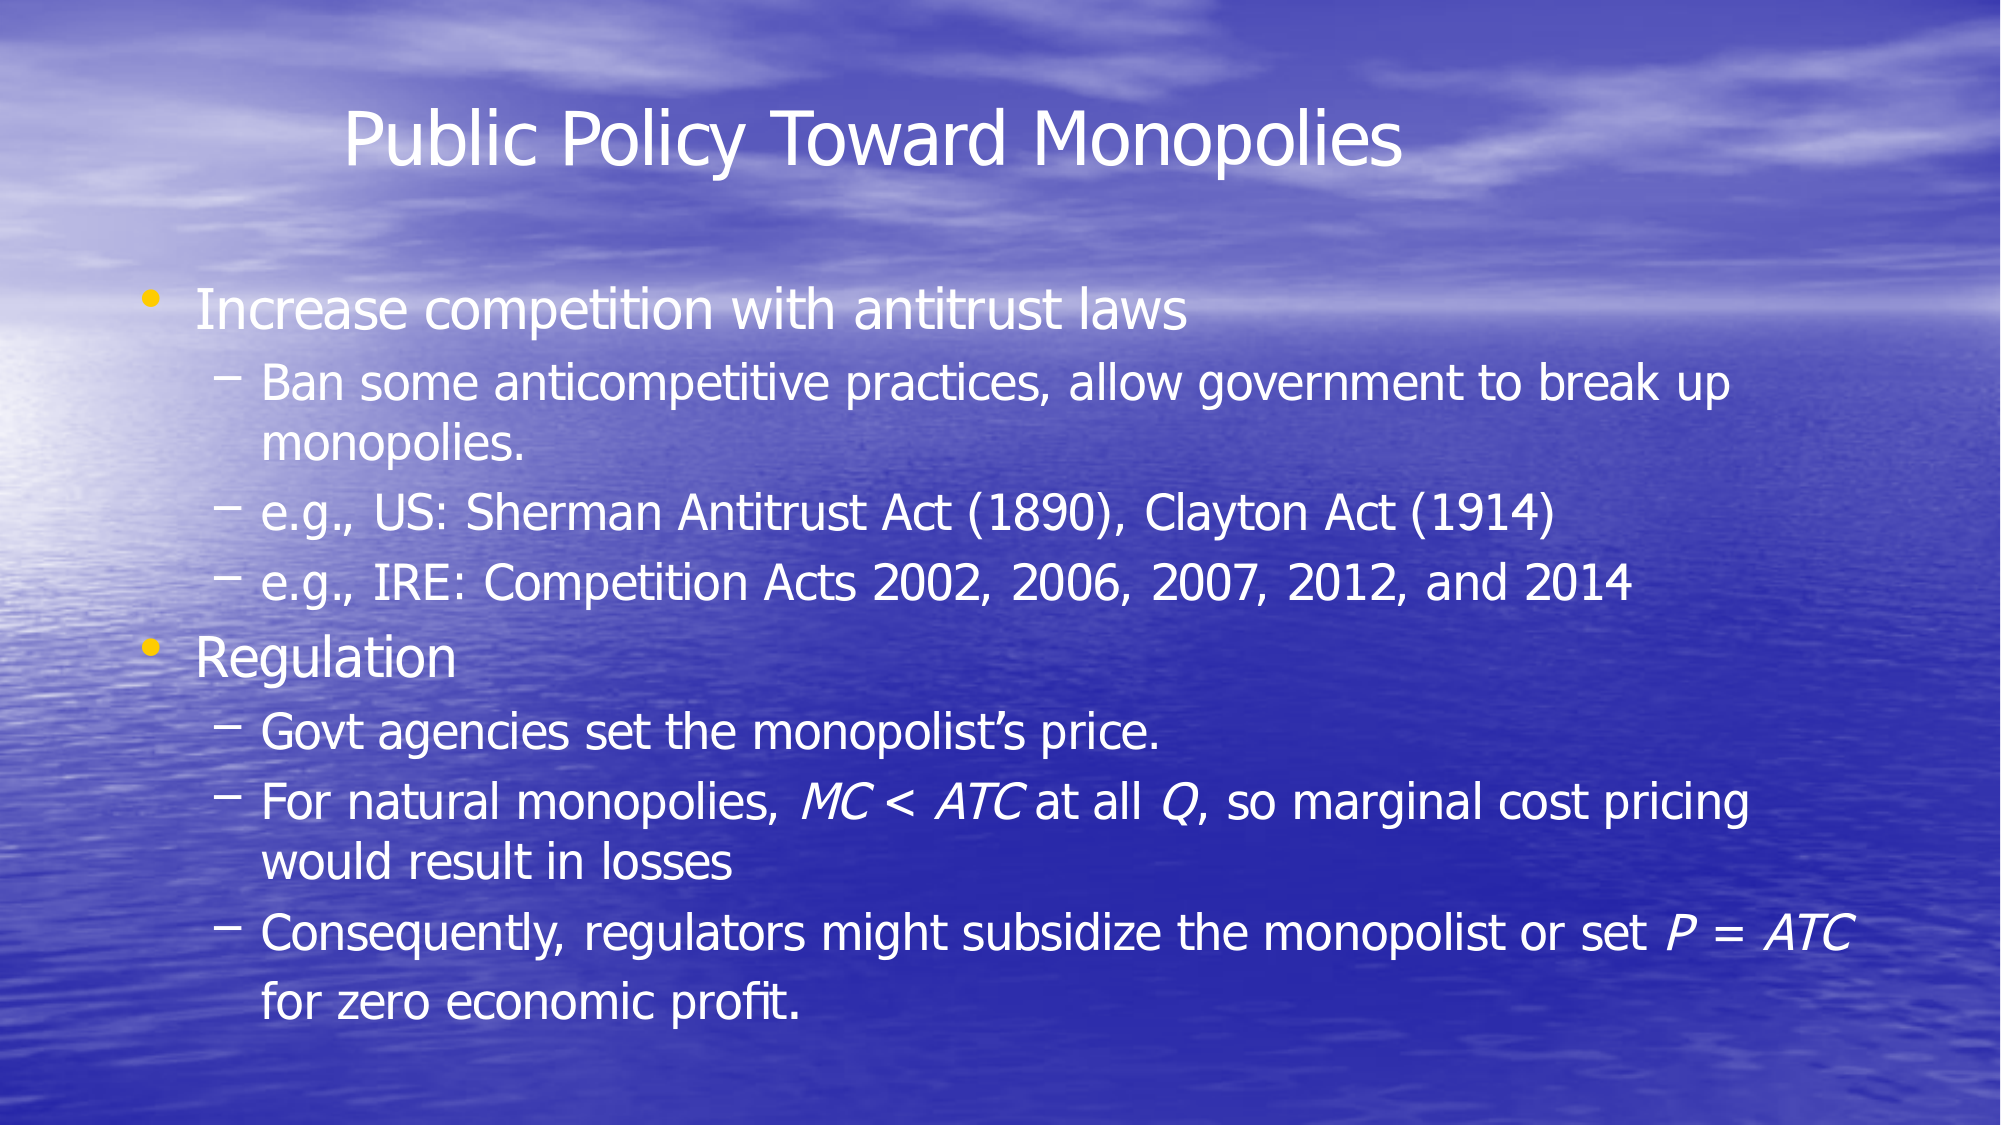

Public Policy Toward Monopolies
Increase competition with antitrust laws
Ban some anticompetitive practices, allow government to break up monopolies.
e.g., US: Sherman Antitrust Act (1890), Clayton Act (1914)
e.g., IRE: Competition Acts 2002, 2006, 2007, 2012, and 2014
Regulation
Govt agencies set the monopolist’s price.
For natural monopolies, MC < ATC at all Q, so marginal cost pricing would result in losses
Consequently, regulators might subsidize the monopolist or set P = ATC for zero economic profit.